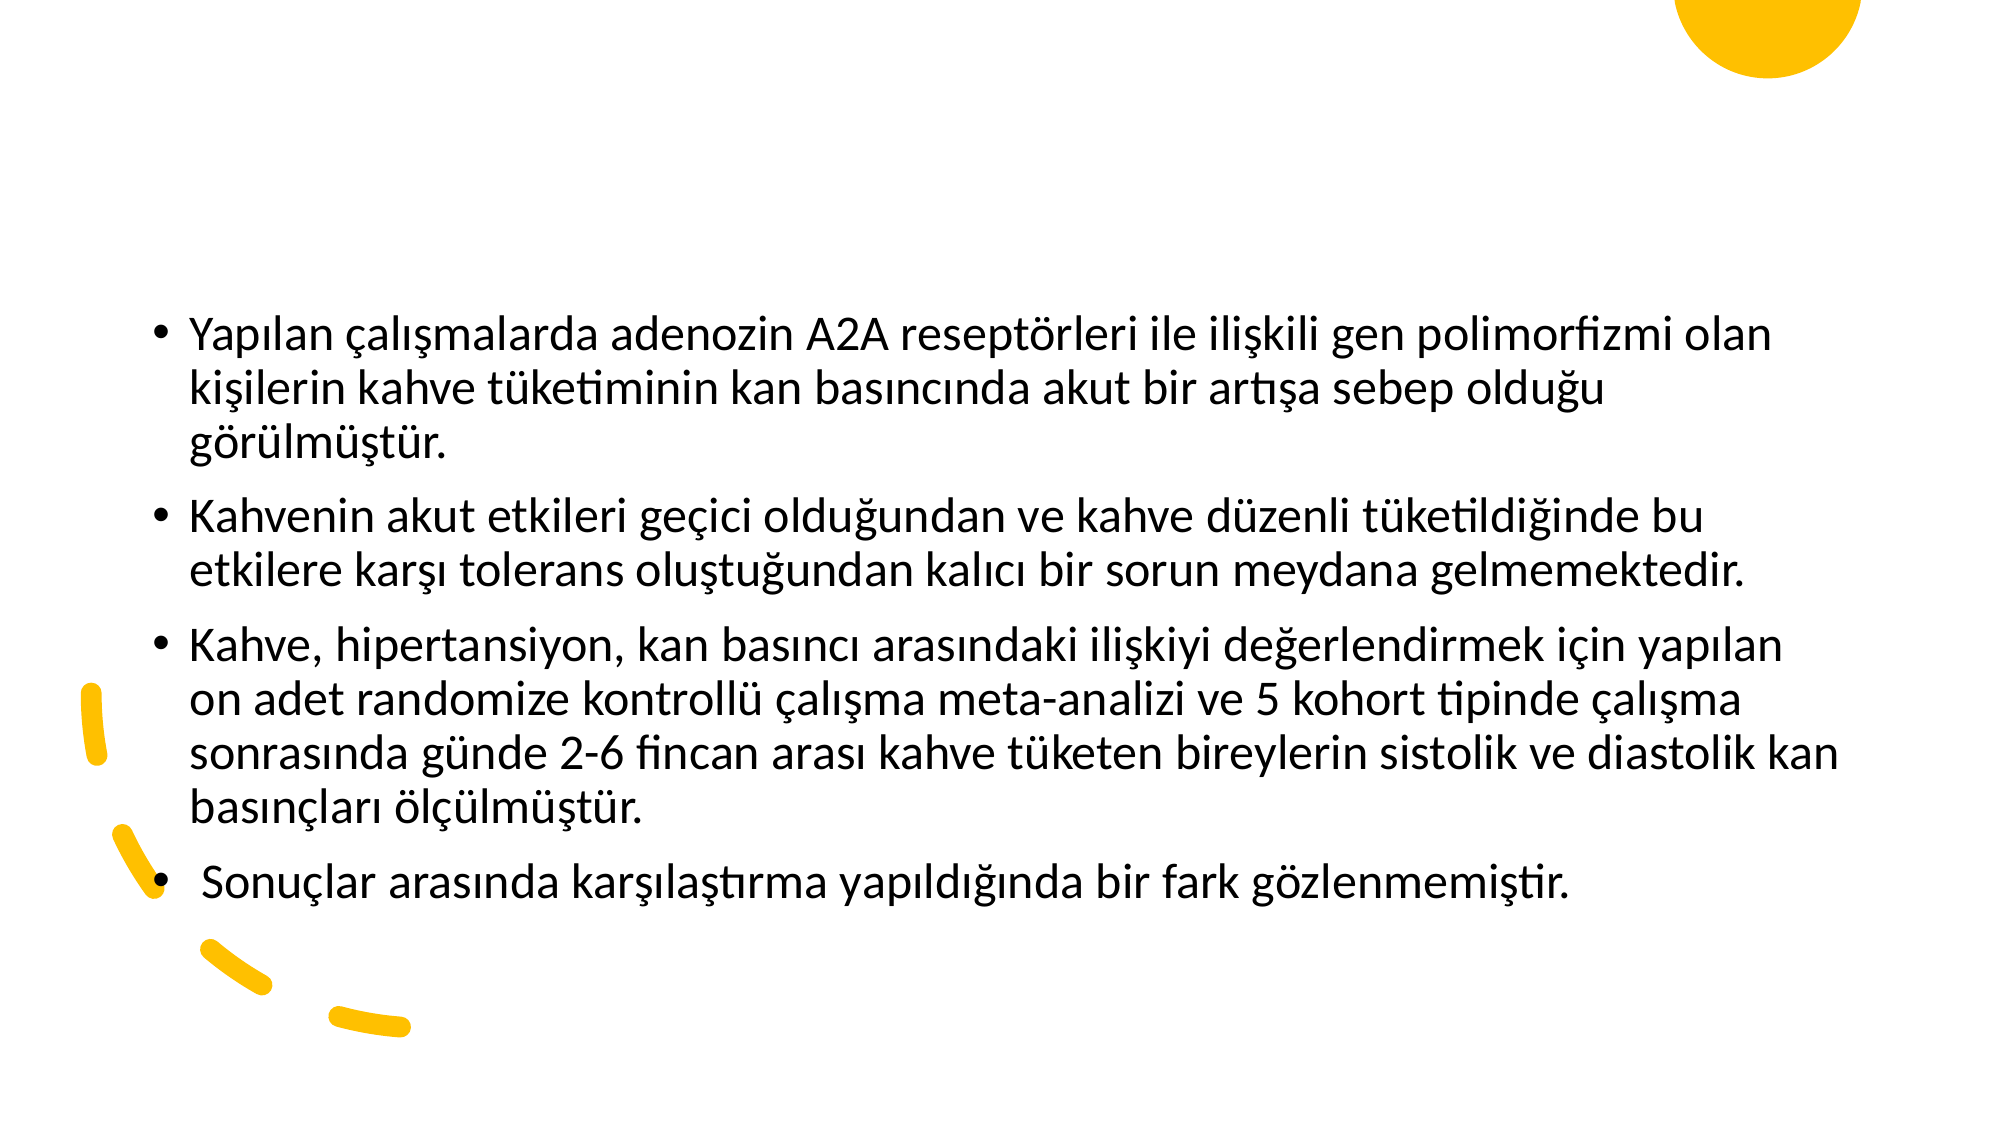

Yapılan çalışmalarda adenozin A2A reseptörleri ile ilişkili gen polimorfizmi olan kişilerin kahve tüketiminin kan basıncında akut bir artışa sebep olduğu görülmüştür.
Kahvenin akut etkileri geçici olduğundan ve kahve düzenli tüketildiğinde bu etkilere karşı tolerans oluştuğundan kalıcı bir sorun meydana gelmemektedir.
Kahve, hipertansiyon, kan basıncı arasındaki ilişkiyi değerlendirmek için yapılan on adet randomize kontrollü çalışma meta-analizi ve 5 kohort tipinde çalışma sonrasında günde 2-6 fincan arası kahve tüketen bireylerin sistolik ve diastolik kan basınçları ölçülmüştür.
 Sonuçlar arasında karşılaştırma yapıldığında bir fark gözlenmemiştir.